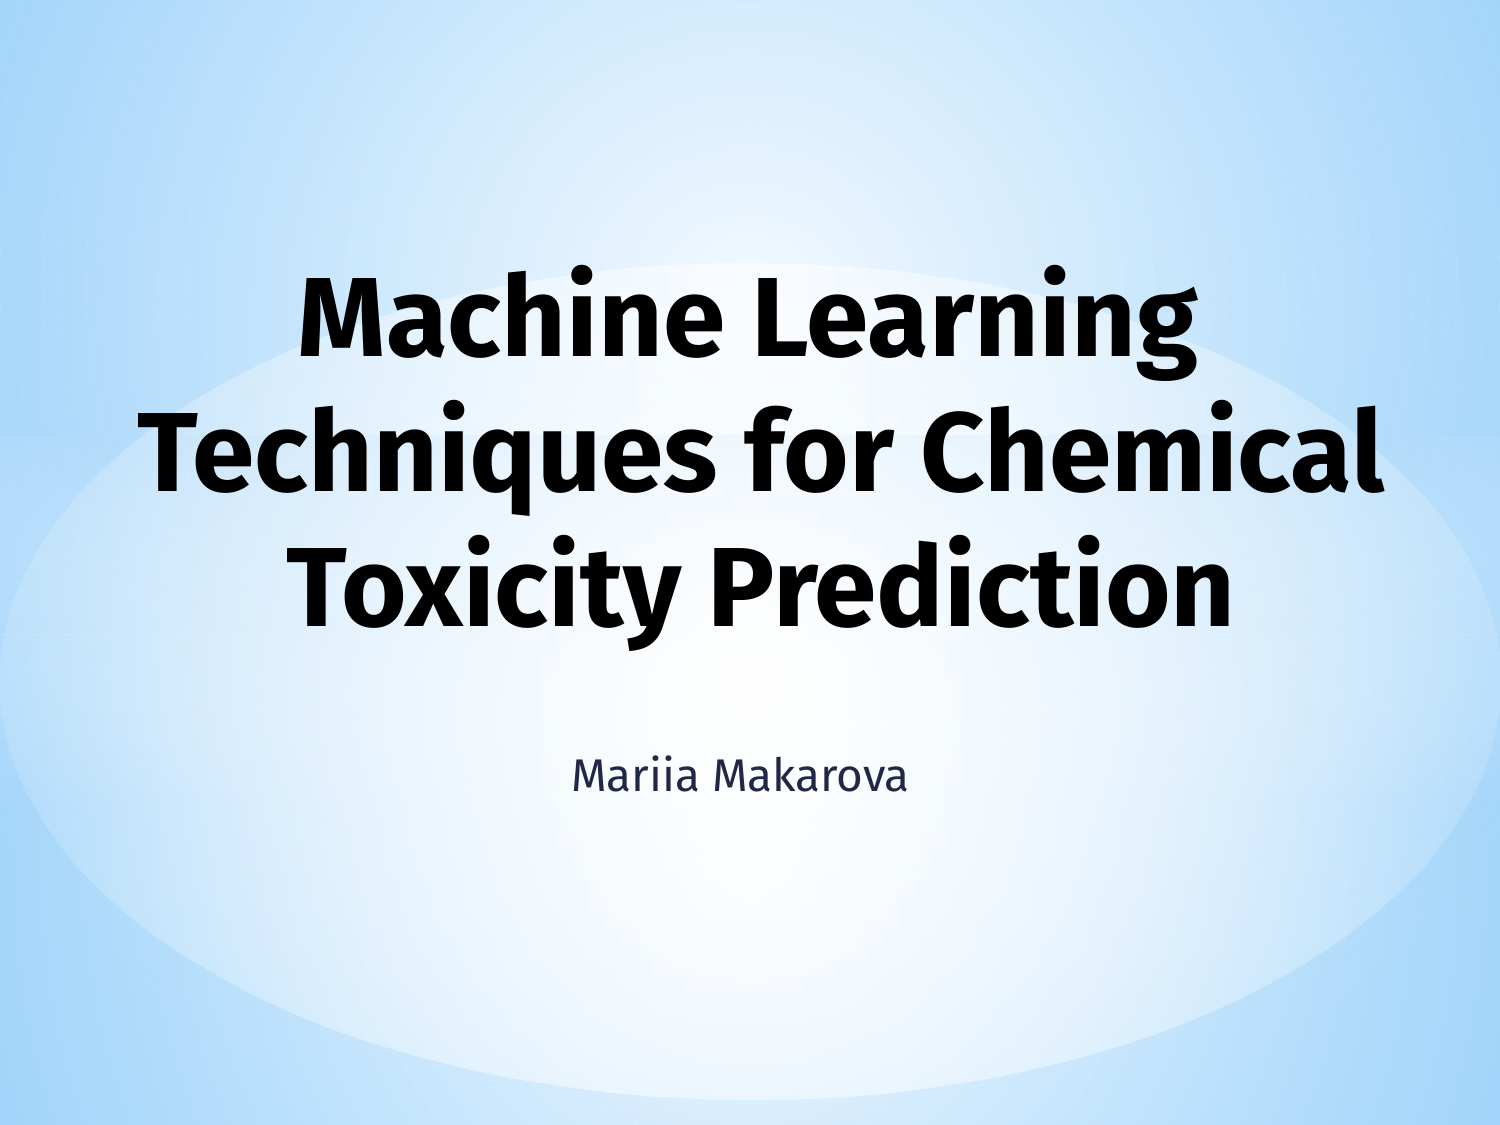

# Machine Learning Techniques for Chemical Toxicity Prediction
Mariia Makarova